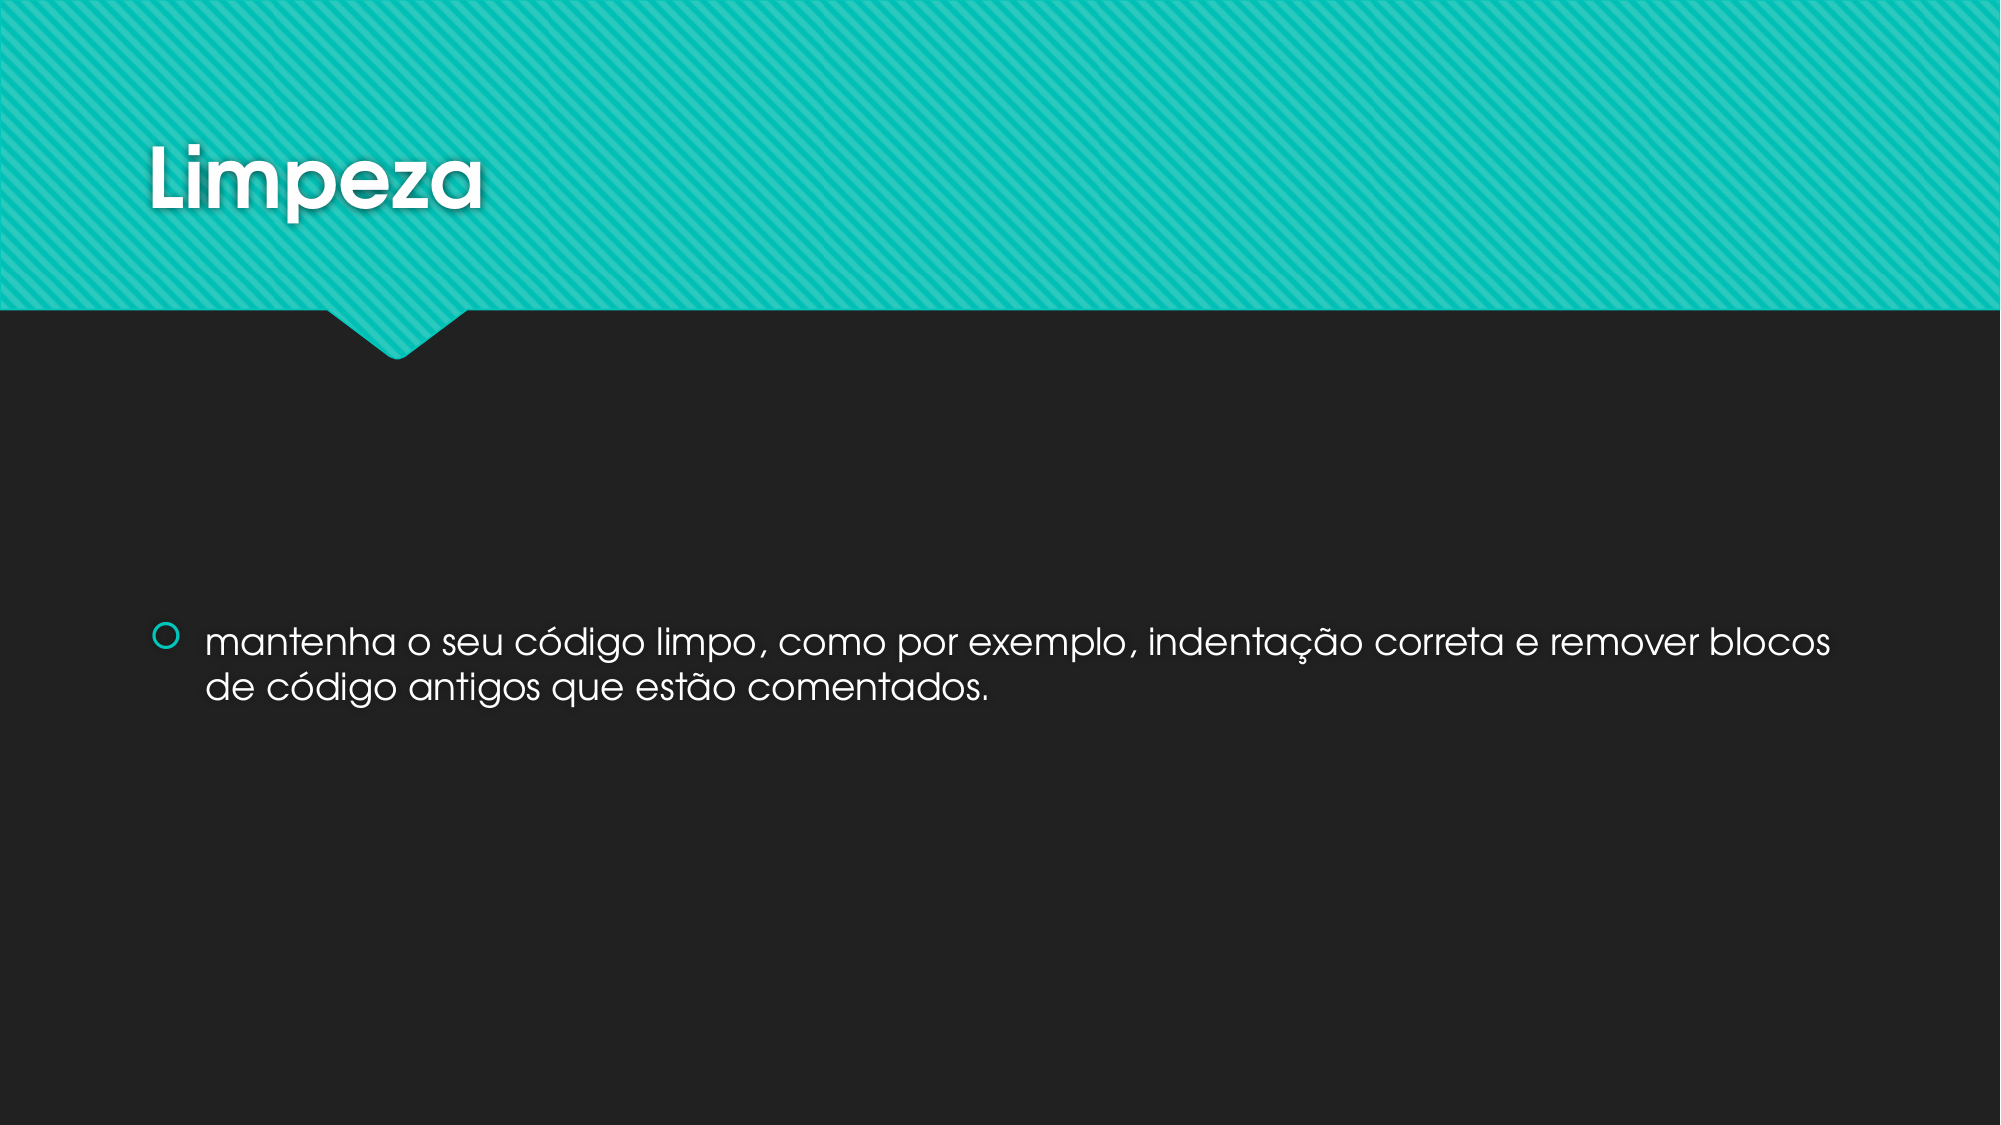

# Limpeza
mantenha o seu código limpo, como por exemplo, indentação correta e remover blocos de código antigos que estão comentados.